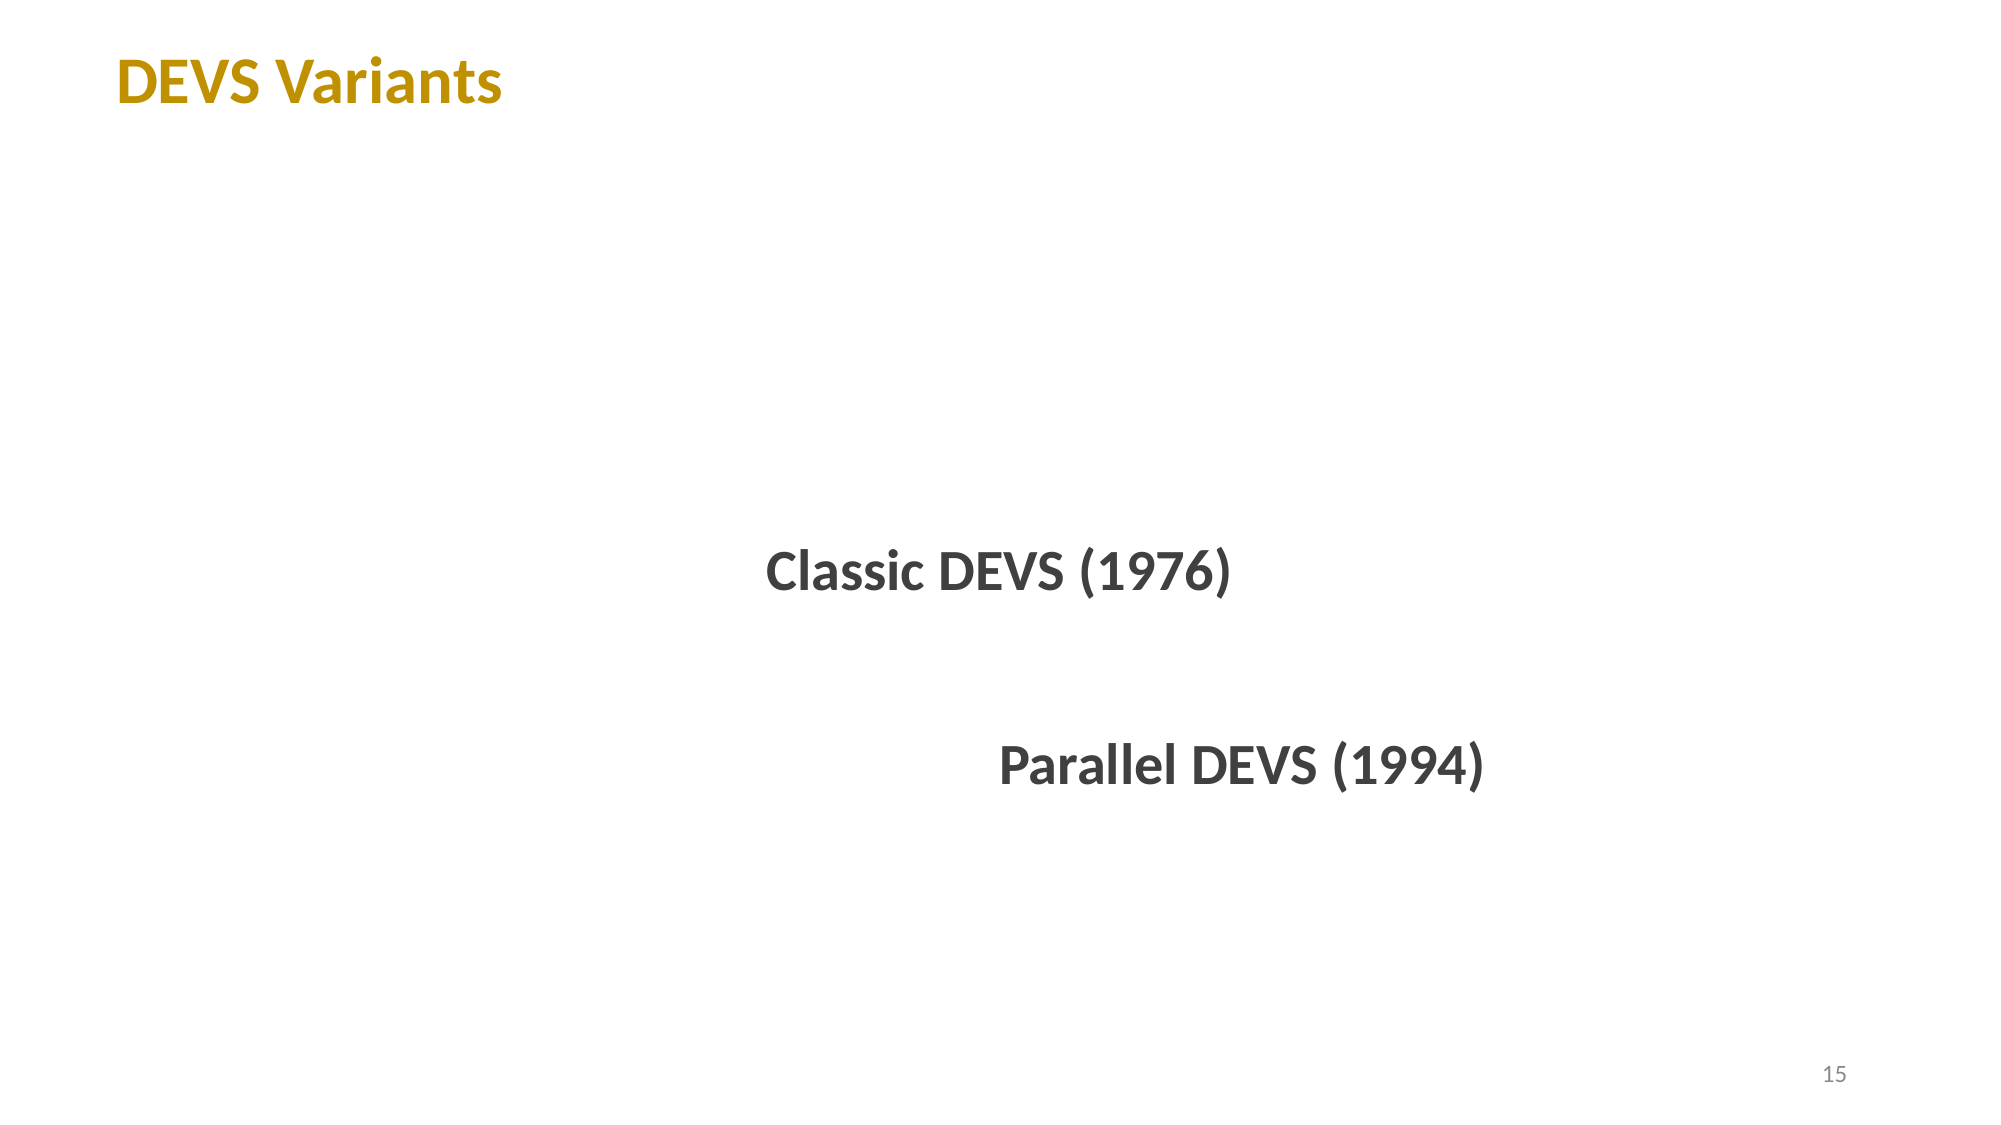

DEVS Variants
Classic DEVS (1976)
Parallel DEVS (1994)
15